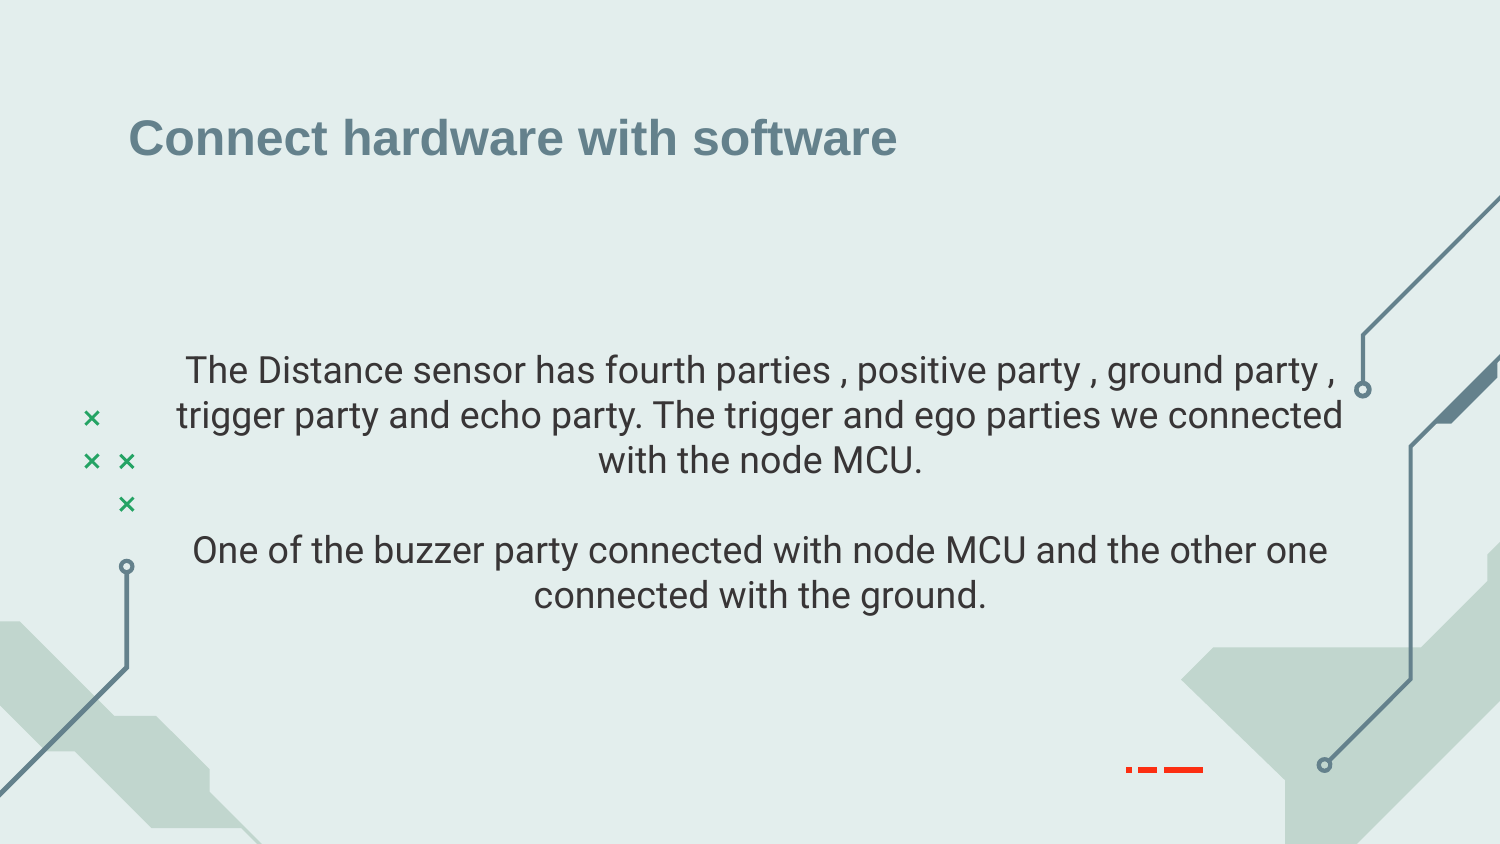

# Connect hardware with software
The Distance sensor has fourth parties , positive party , ground party , trigger party and echo party. The trigger and ego parties we connected with the node MCU.

One of the buzzer party connected with node MCU and the other one connected with the ground.